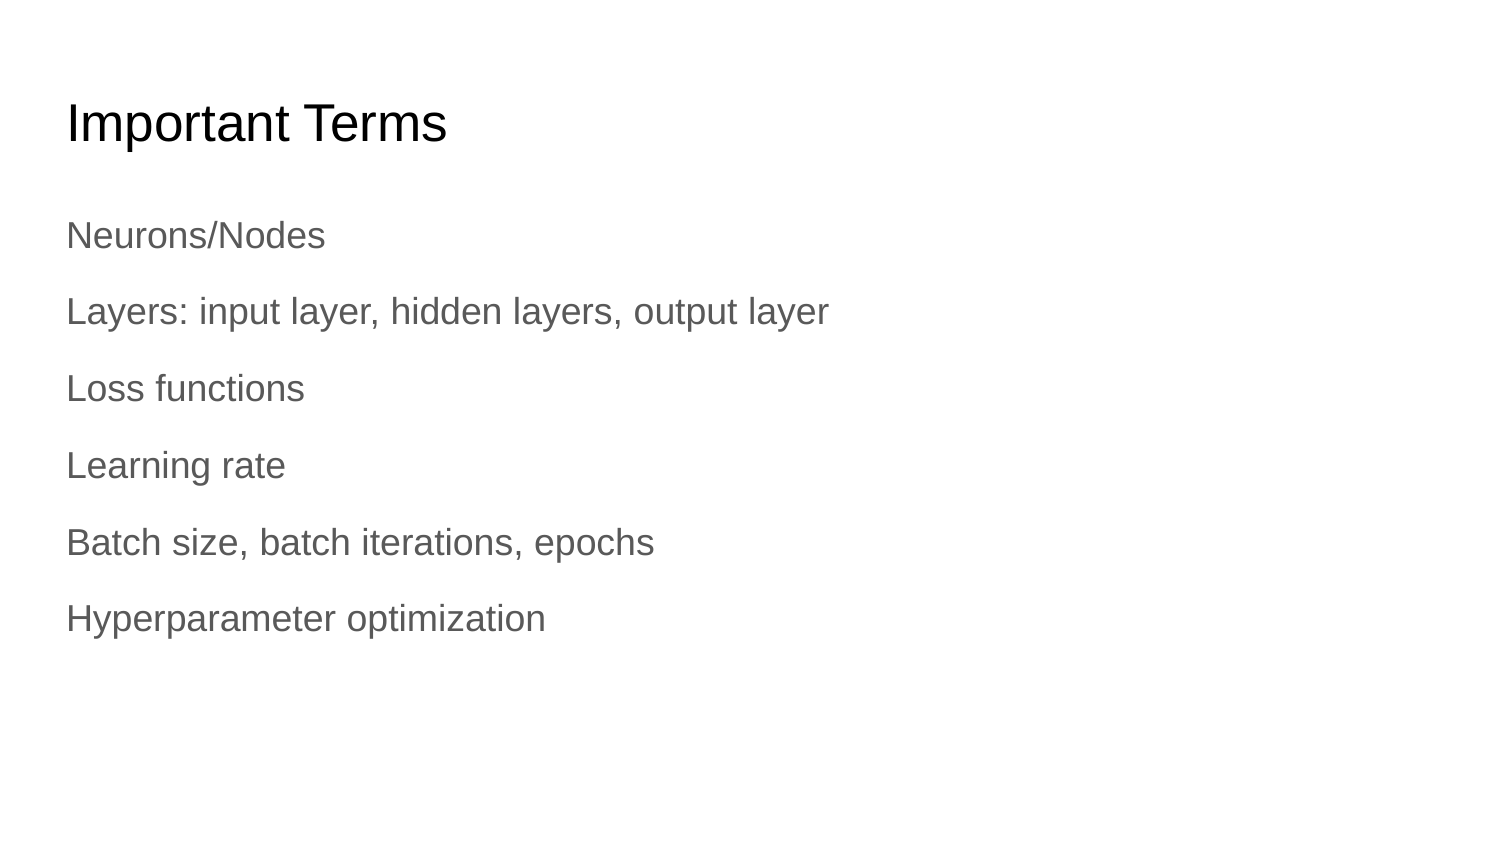

# Important Terms

Neurons/Nodes
Layers: input layer, hidden layers, output layer
Loss functions
Learning rate
Batch size, batch iterations, epochs
Hyperparameter optimization